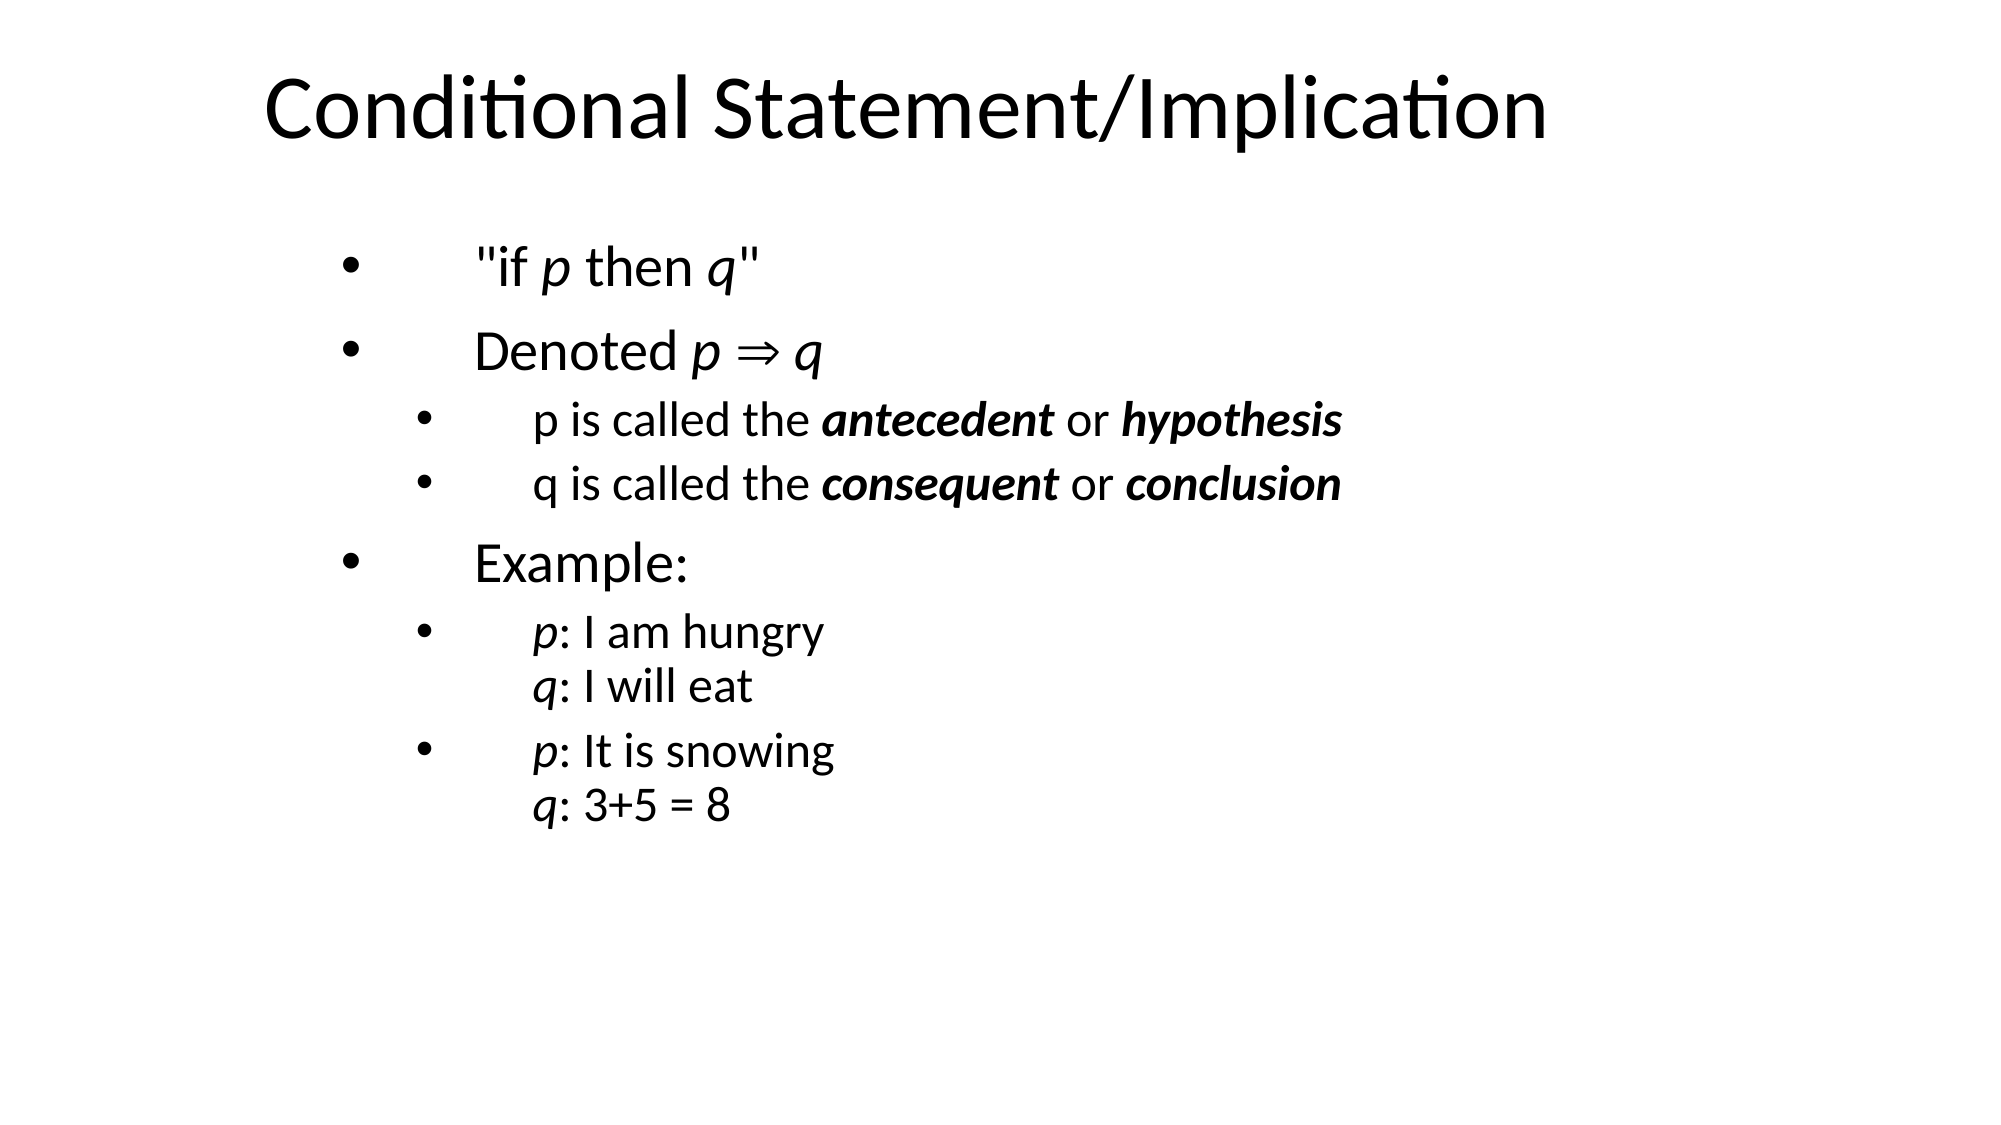

# Conditional Statement/Implication
"if p then q"
Denoted p ⇒ q
p is called the antecedent or hypothesis
q is called the consequent or conclusion
Example:
p: I am hungry
q: I will eat
p: It is snowing
q: 3+5 = 8